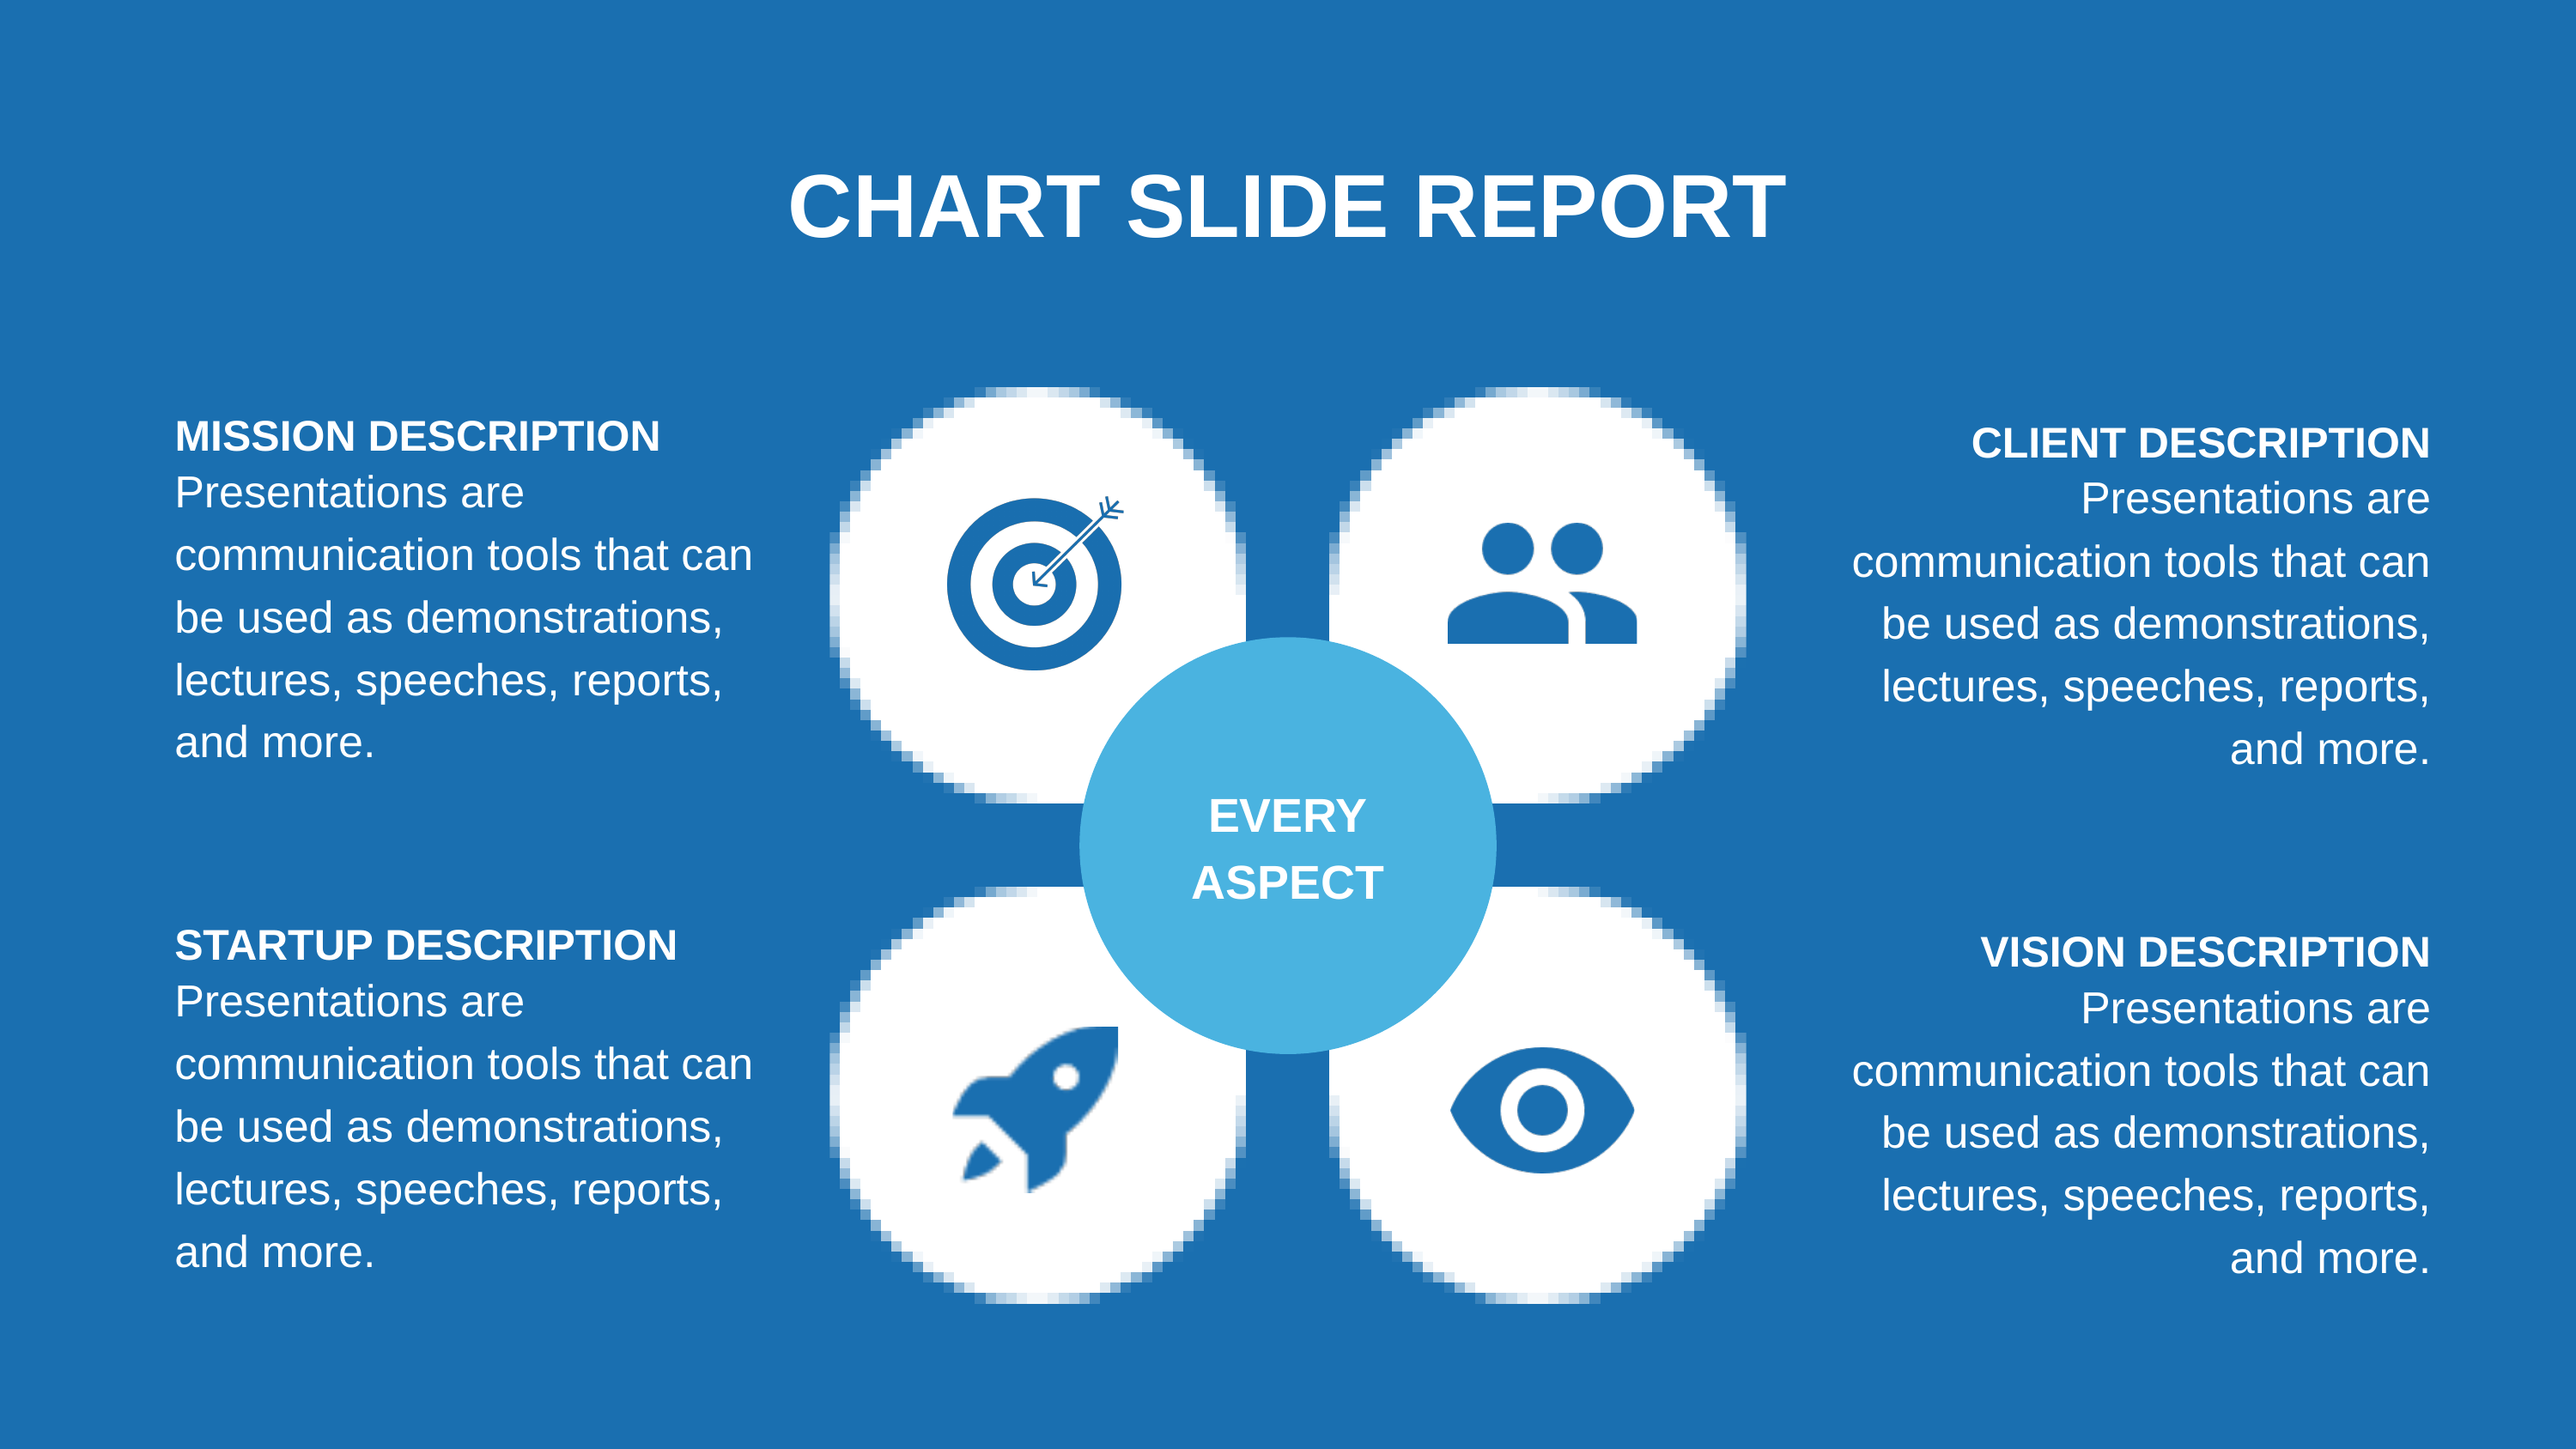

CHART SLIDE REPORT

MISSION DESCRIPTION
CLIENT DESCRIPTION
Presentations are communication tools that can be used as demonstrations, lectures, speeches, reports, and more.
Presentations are communication tools that can be used as demonstrations, lectures, speeches, reports, and more.

EVERY
ASPECT
STARTUP DESCRIPTION
VISION DESCRIPTION
Presentations are communication tools that can be used as demonstrations, lectures, speeches, reports, and more.
Presentations are communication tools that can be used as demonstrations, lectures, speeches, reports, and more.